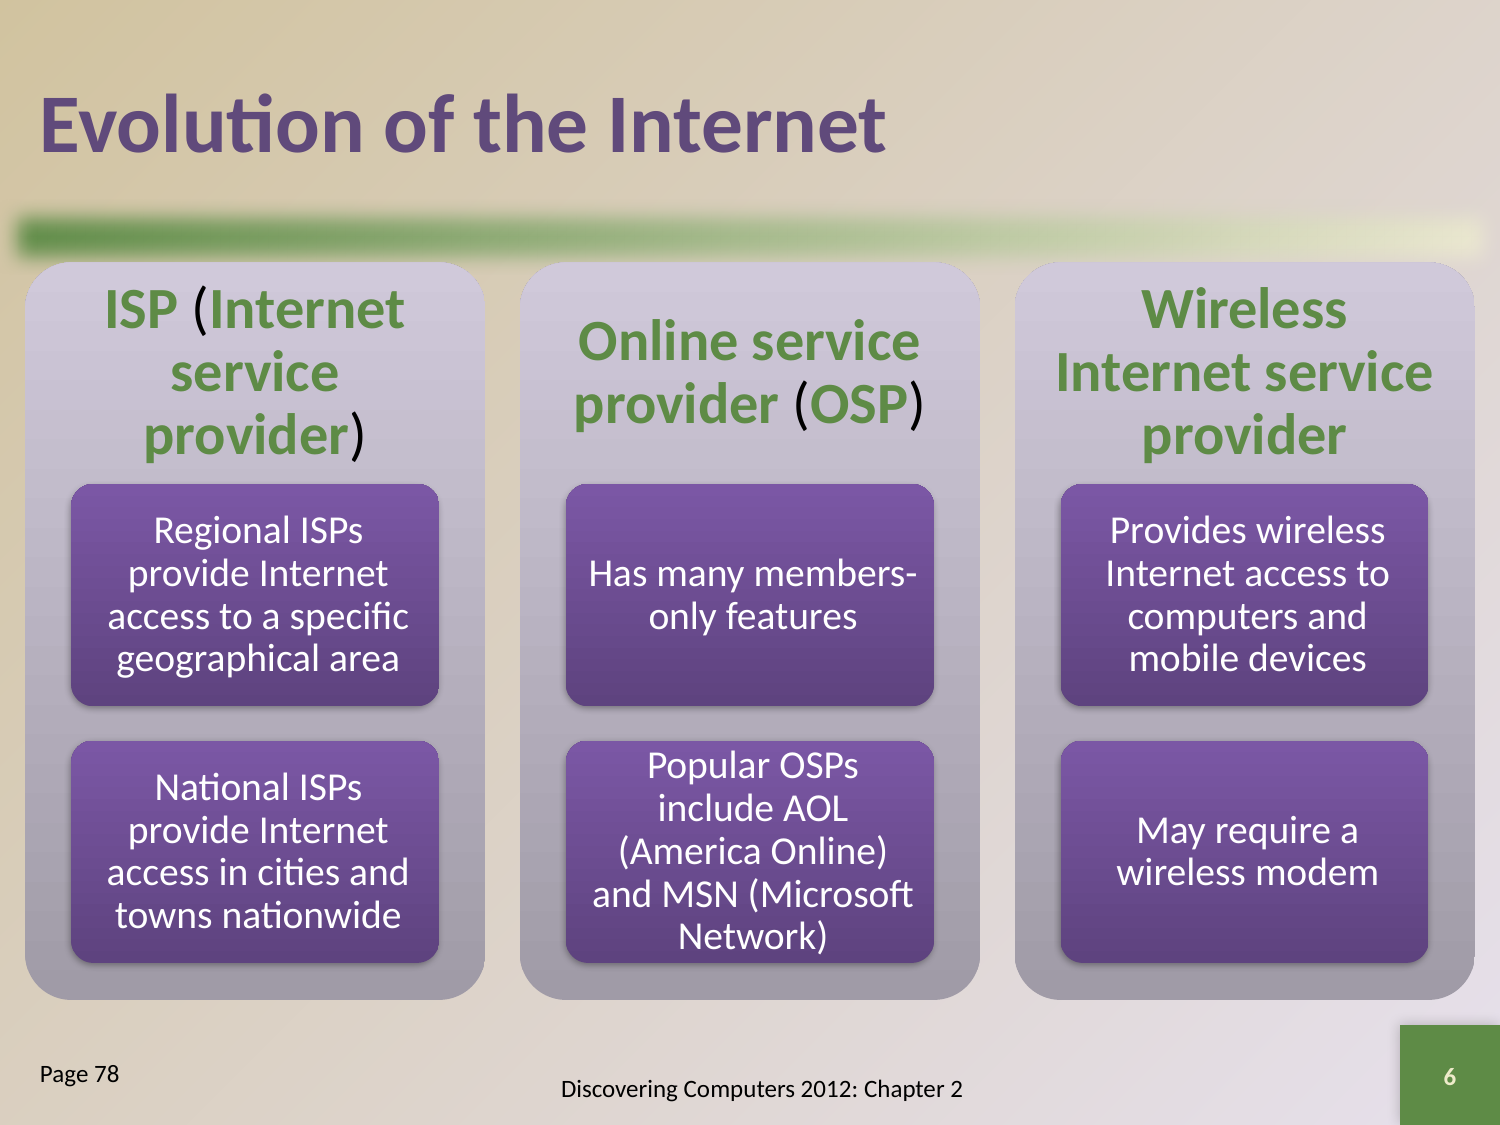

# Evolution of the Internet
ISP (Internet service provider)
Regional ISPs provide Internet access to a specific geographical area
National ISPs provide Internet access in cities and towns nationwide
Online service provider (OSP)
Has many members-only features
Popular OSPs include AOL (America Online) and MSN (Microsoft Network)
Wireless Internet service provider
Provides wireless Internet access to computers and mobile devices
May require a wireless modem
6
Page 78
Discovering Computers 2012: Chapter 2